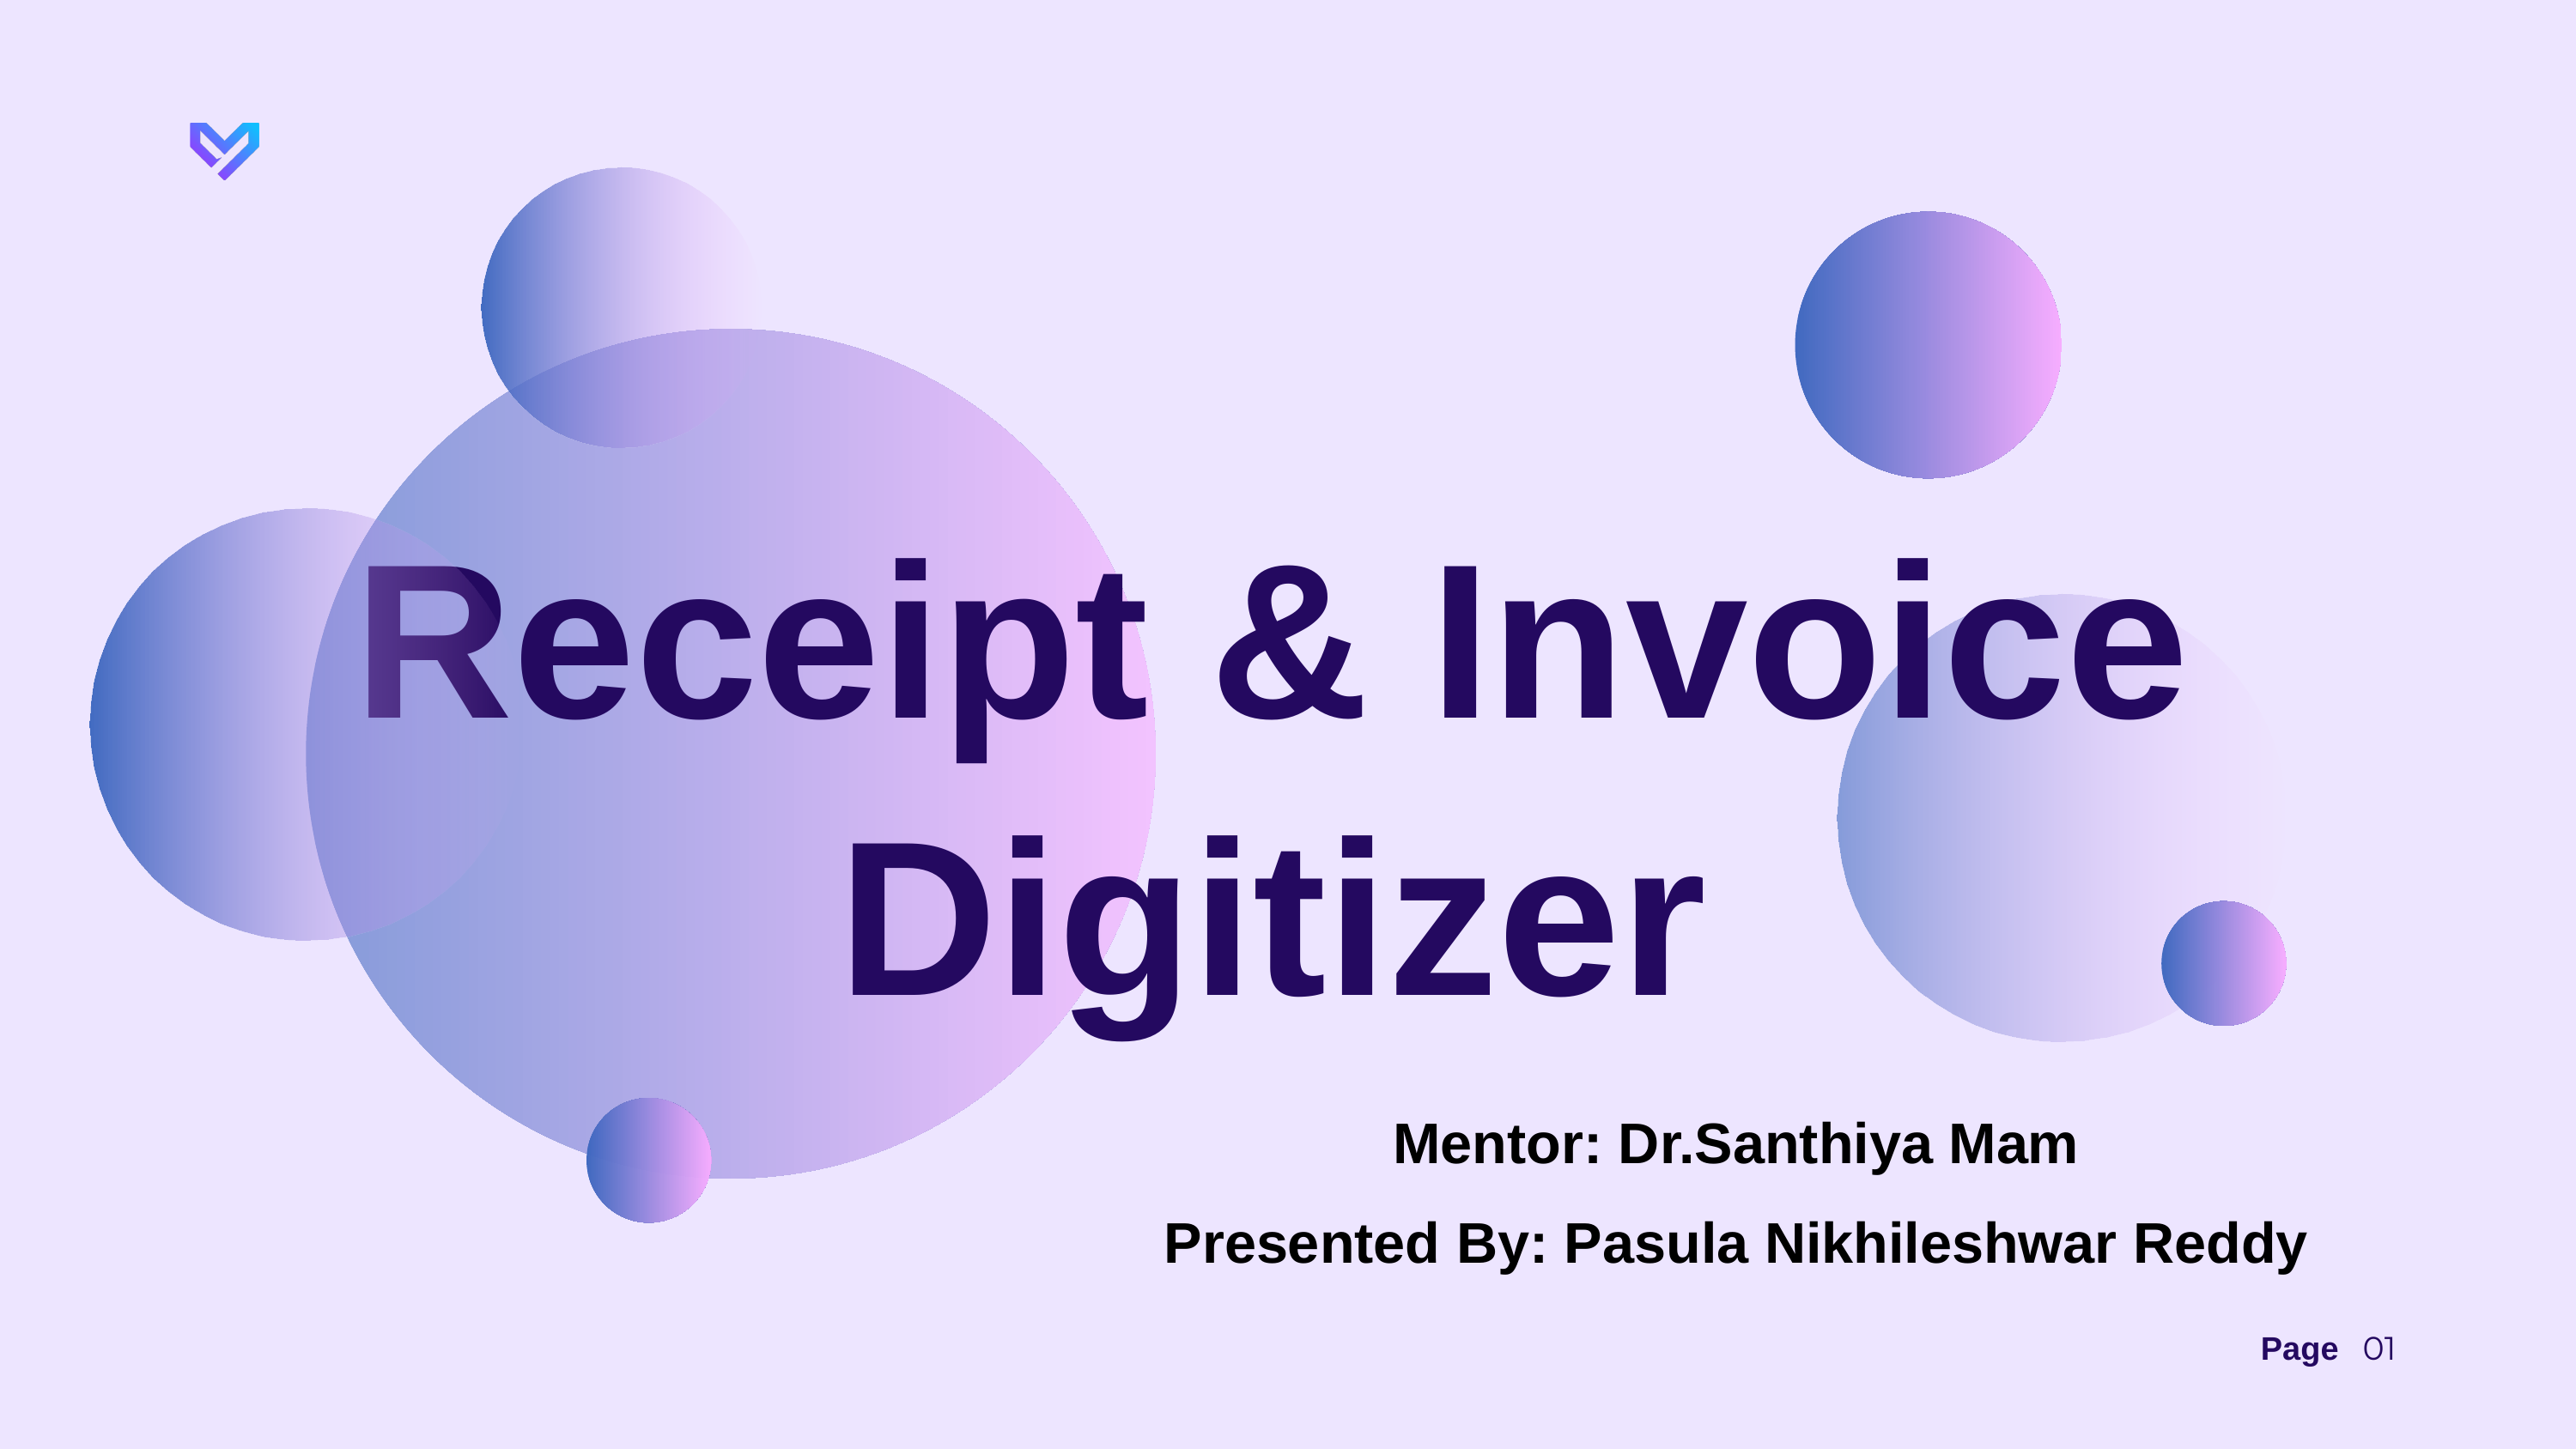

Receipt & Invoice Digitizer

Mentor: Dr.Santhiya Mam
Presented By: Pasula Nikhileshwar Reddy

Page
01